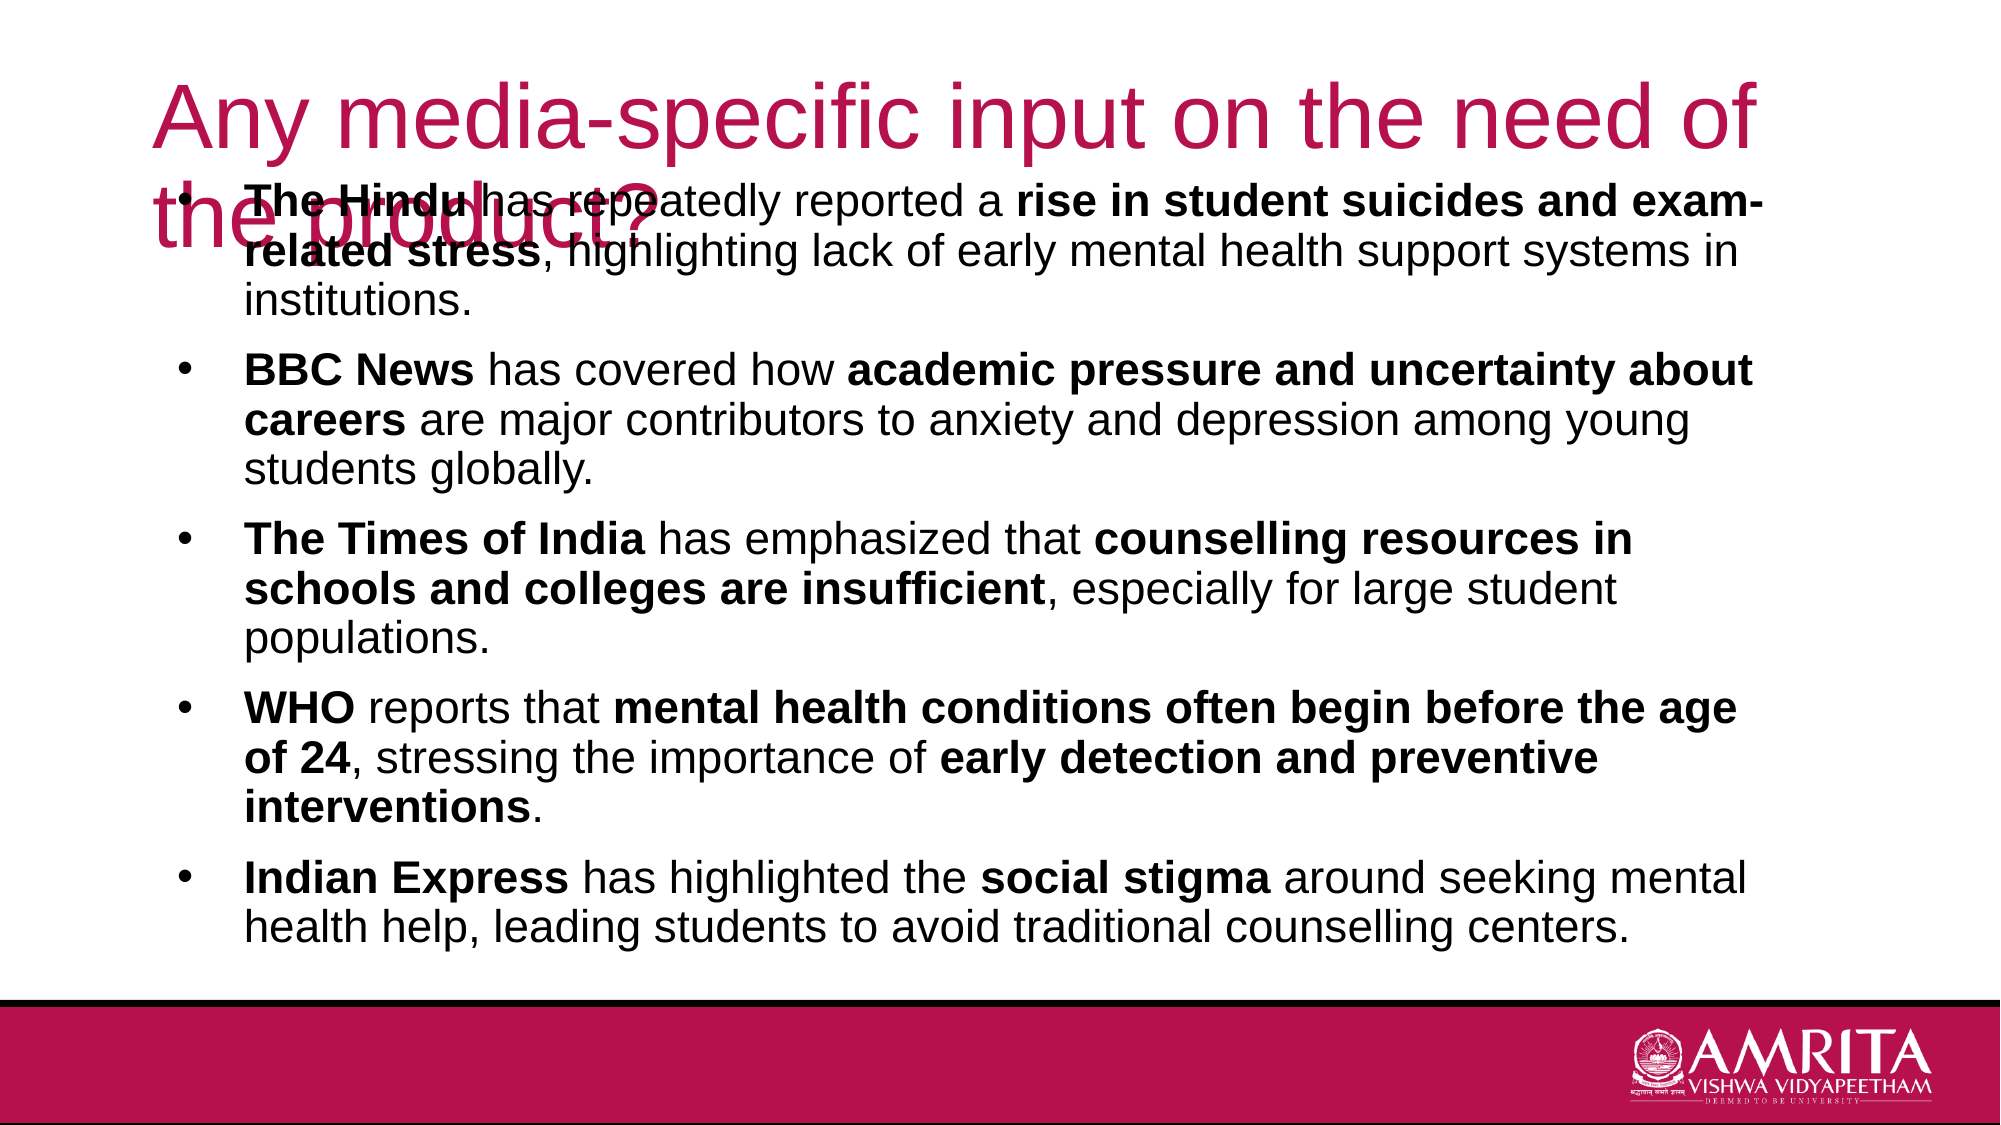

# Any media-specific input on the need of the product?
The Hindu has repeatedly reported a rise in student suicides and exam-related stress, highlighting lack of early mental health support systems in institutions.
BBC News has covered how academic pressure and uncertainty about careers are major contributors to anxiety and depression among young students globally.
The Times of India has emphasized that counselling resources in schools and colleges are insufficient, especially for large student populations.
WHO reports that mental health conditions often begin before the age of 24, stressing the importance of early detection and preventive interventions.
Indian Express has highlighted the social stigma around seeking mental health help, leading students to avoid traditional counselling centers.